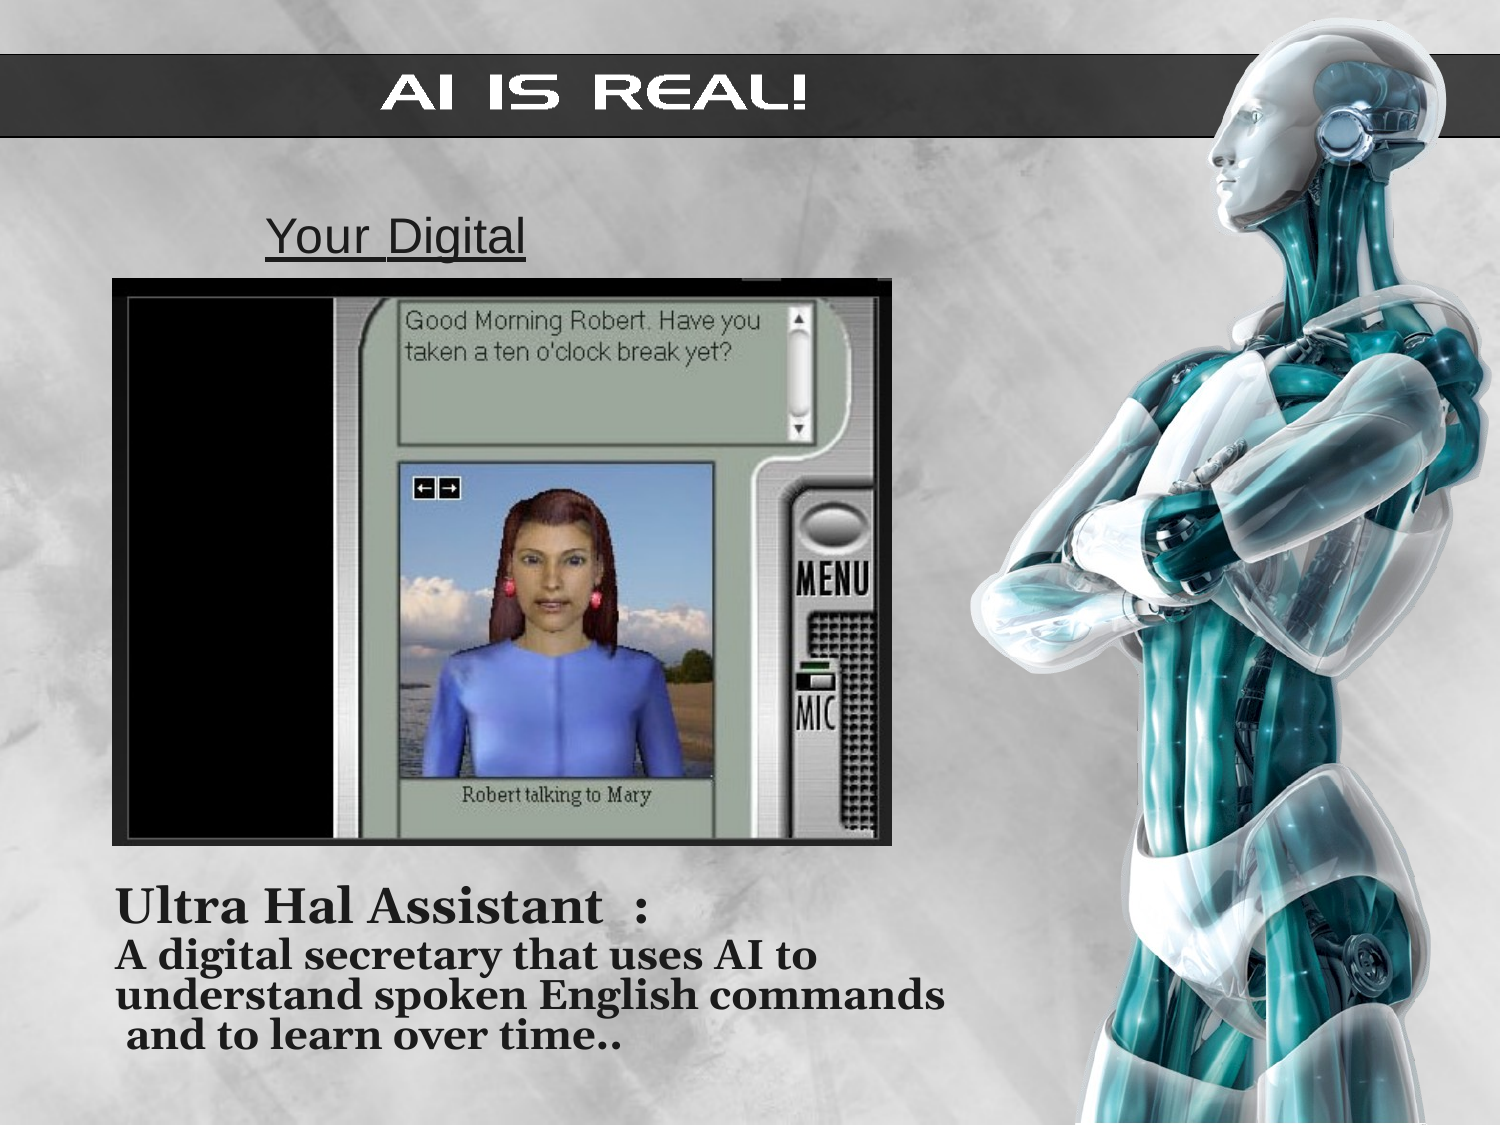

# Your Digital Secretary
Ultra Hal Assistant	:
A digital secretary that uses AI to  understand spoken English commands  and to learn over time..